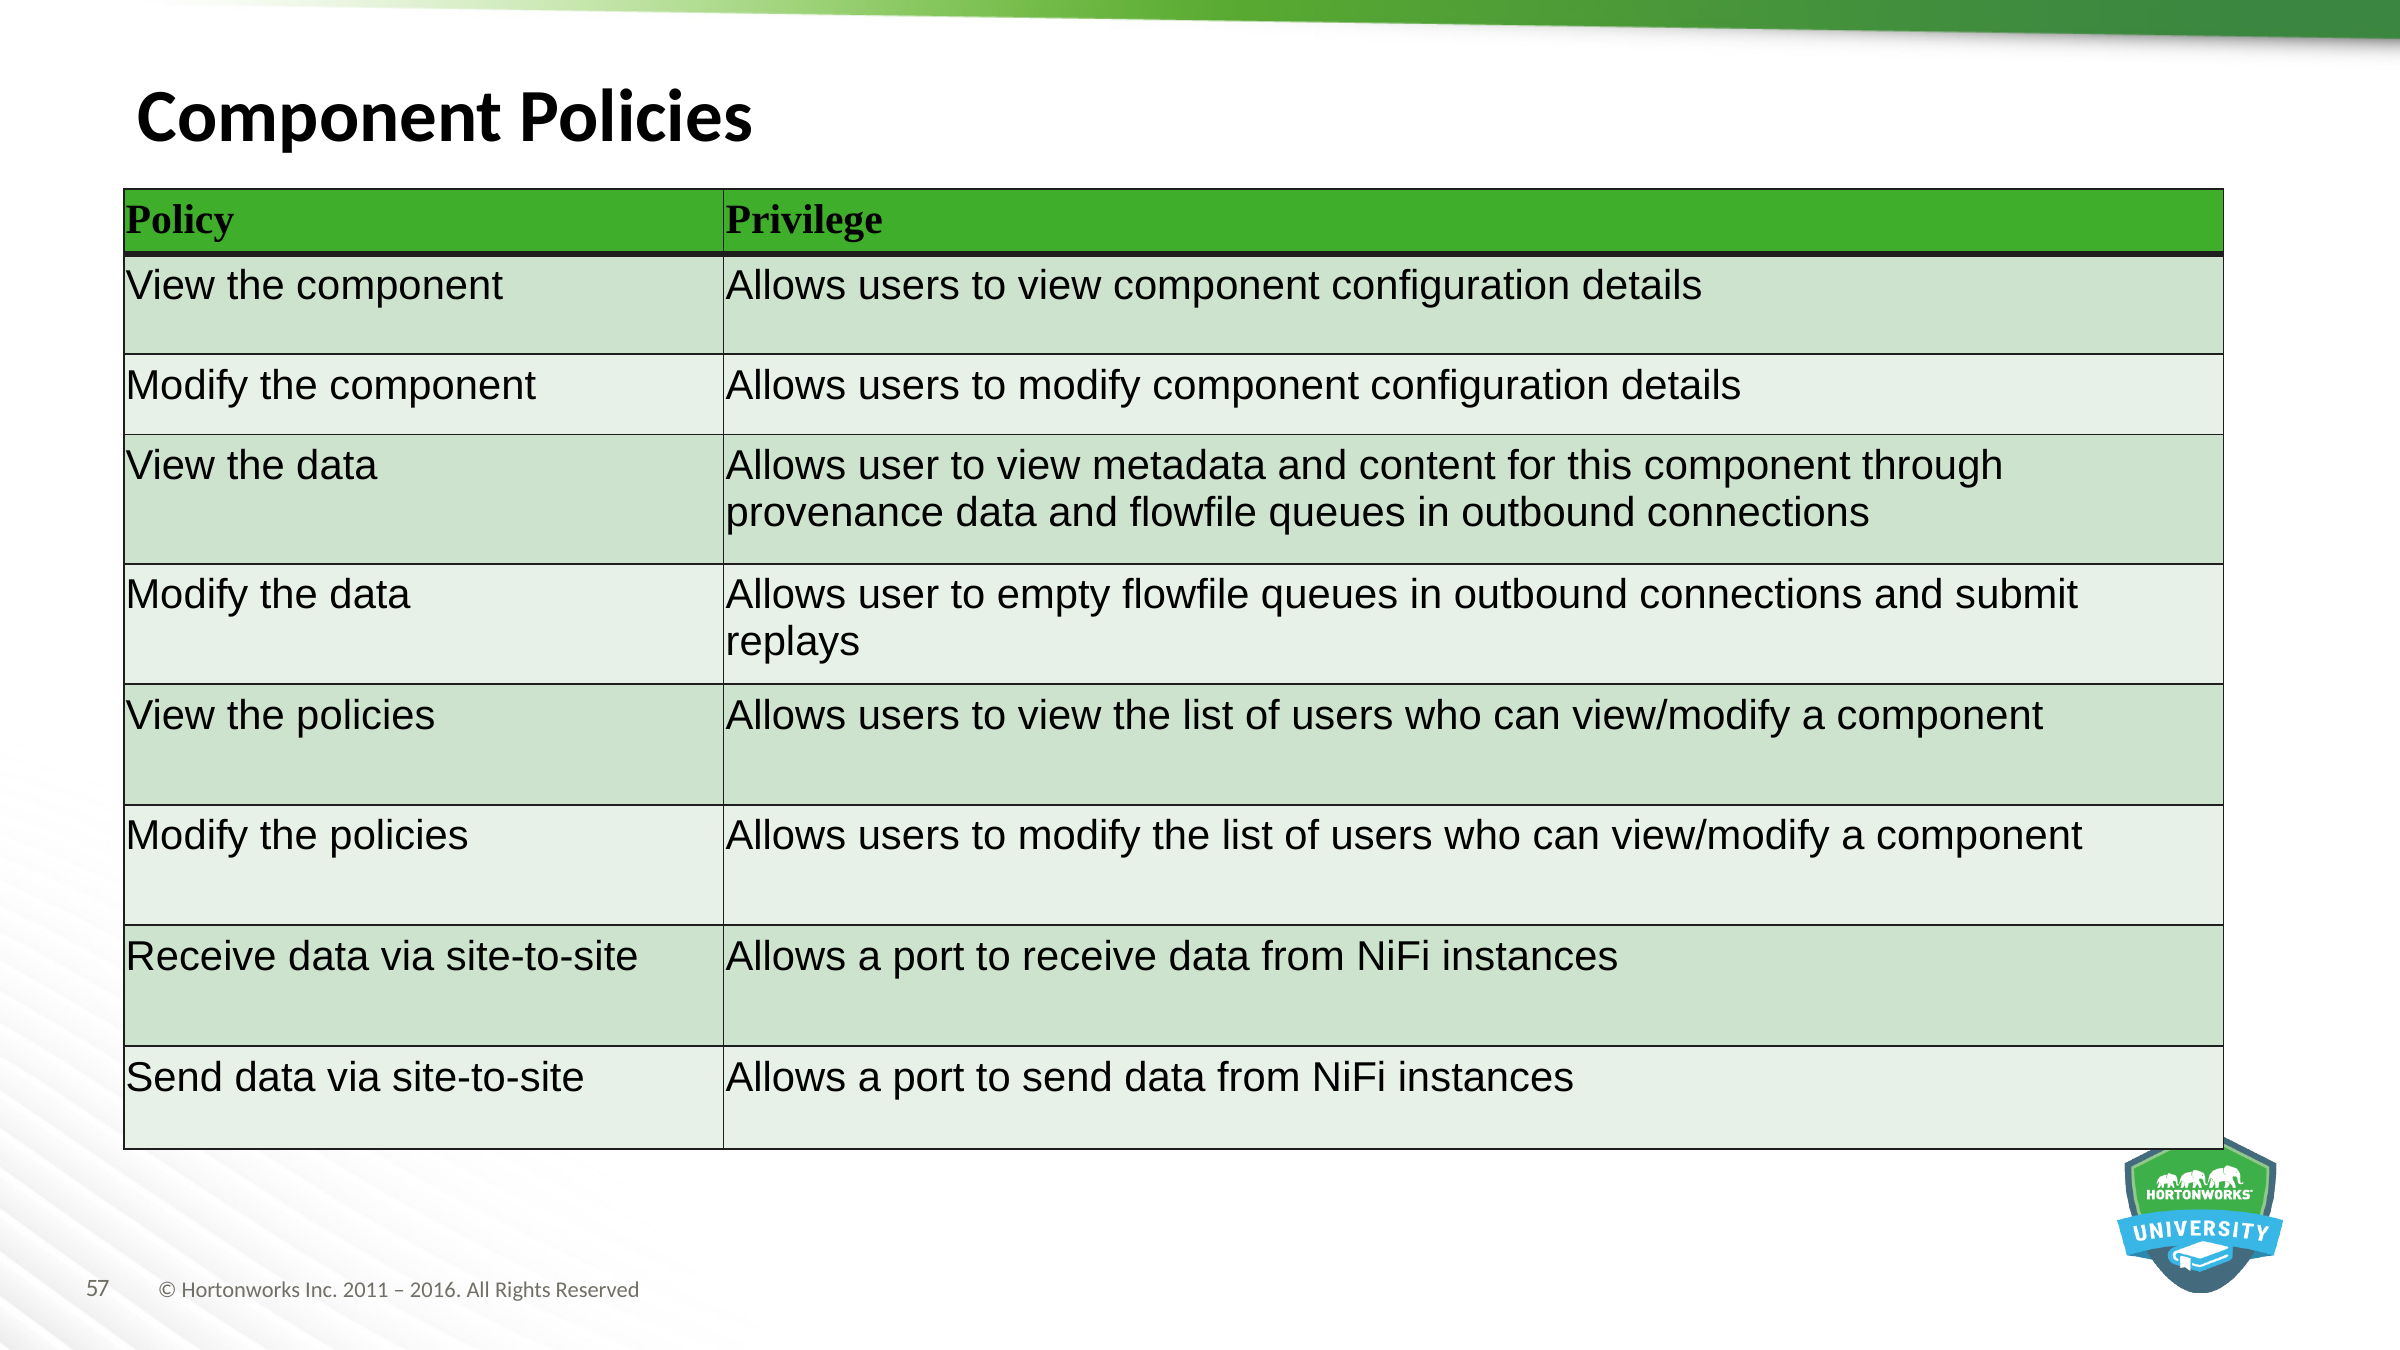

Component Policies
| Policy | Privilege |
| --- | --- |
| View the component | Allows users to view component configuration details |
| Modify the component | Allows users to modify component configuration details |
| View the data | Allows user to view metadata and content for this component through provenance data and flowfile queues in outbound connections |
| Modify the data | Allows user to empty flowfile queues in outbound connections and submit replays |
| View the policies | Allows users to view the list of users who can view/modify a component |
| Modify the policies | Allows users to modify the list of users who can view/modify a component |
| Receive data via site-to-site | Allows a port to receive data from NiFi instances |
| Send data via site-to-site | Allows a port to send data from NiFi instances |